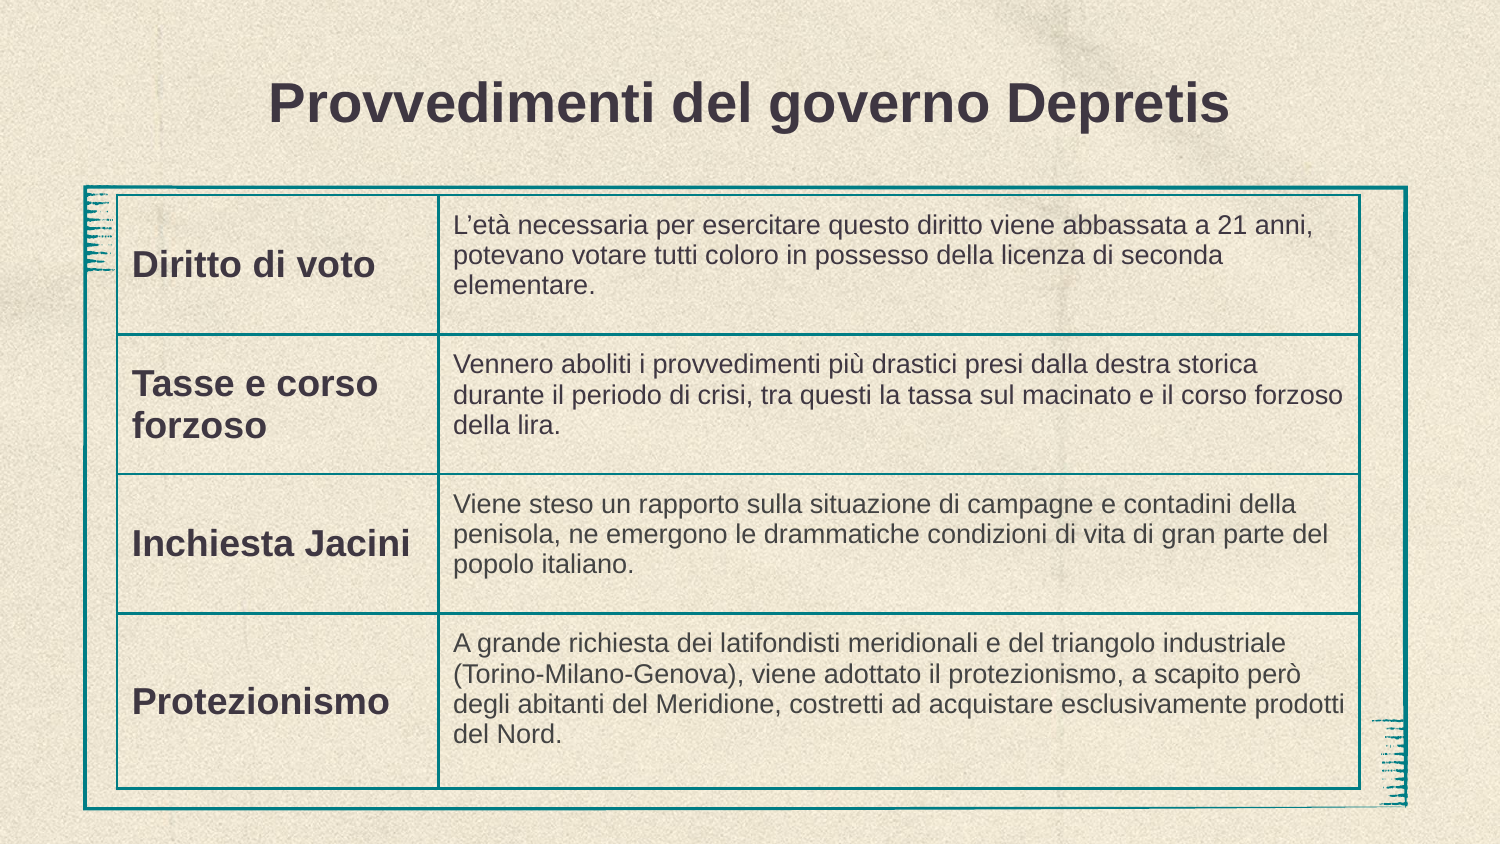

# Provvedimenti del governo Depretis

| Diritto di voto | L’età necessaria per esercitare questo diritto viene abbassata a 21 anni, potevano votare tutti coloro in possesso della licenza di seconda elementare. |
| --- | --- |
| Tasse e corso forzoso | Vennero aboliti i provvedimenti più drastici presi dalla destra storica durante il periodo di crisi, tra questi la tassa sul macinato e il corso forzoso della lira. |
| Inchiesta Jacini | Viene steso un rapporto sulla situazione di campagne e contadini della penisola, ne emergono le drammatiche condizioni di vita di gran parte del popolo italiano. |
| Protezionismo | A grande richiesta dei latifondisti meridionali e del triangolo industriale (Torino-Milano-Genova), viene adottato il protezionismo, a scapito però degli abitanti del Meridione, costretti ad acquistare esclusivamente prodotti del Nord. |